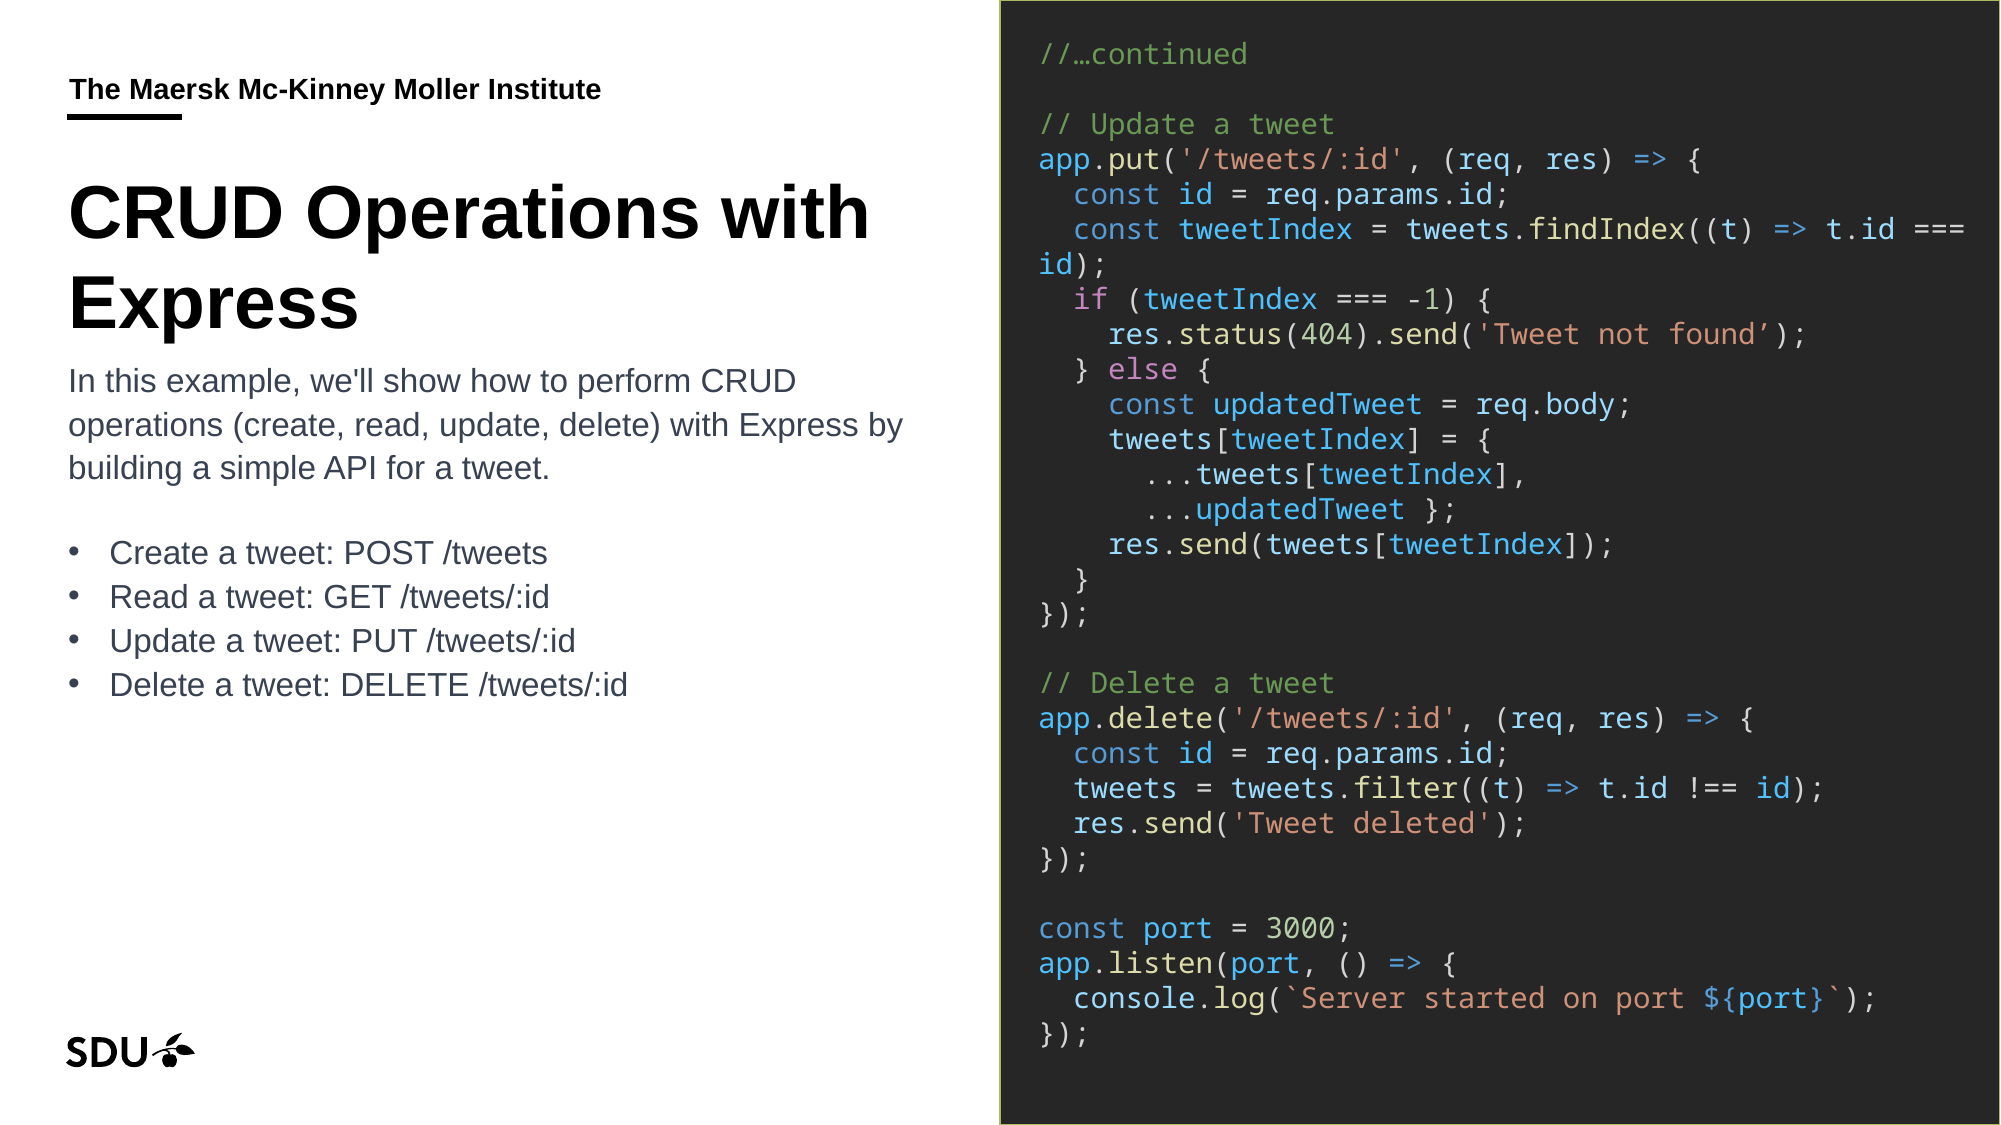

//…continued

// Update a tweet
app.put('/tweets/:id', (req, res) => {
  const id = req.params.id;
  const tweetIndex = tweets.findIndex((t) => t.id === id);
  if (tweetIndex === -1) {
    res.status(404).send('Tweet not found’);
  } else {
    const updatedTweet = req.body;
    tweets[tweetIndex] = {
      ...tweets[tweetIndex],
      ...updatedTweet };
    res.send(tweets[tweetIndex]);
  }
});
// Delete a tweet
app.delete('/tweets/:id', (req, res) => {
  const id = req.params.id;
  tweets = tweets.filter((t) => t.id !== id);
  res.send('Tweet deleted');
});
const port = 3000;
app.listen(port, () => {
  console.log(`Server started on port ${port}`);
});

# CRUD Operations with Express
In this example, we'll show how to perform CRUD operations (create, read, update, delete) with Express by building a simple API for a tweet.
Create a tweet: POST /tweets
Read a tweet: GET /tweets/:id
Update a tweet: PUT /tweets/:id
Delete a tweet: DELETE /tweets/:id
18/09/2024
39